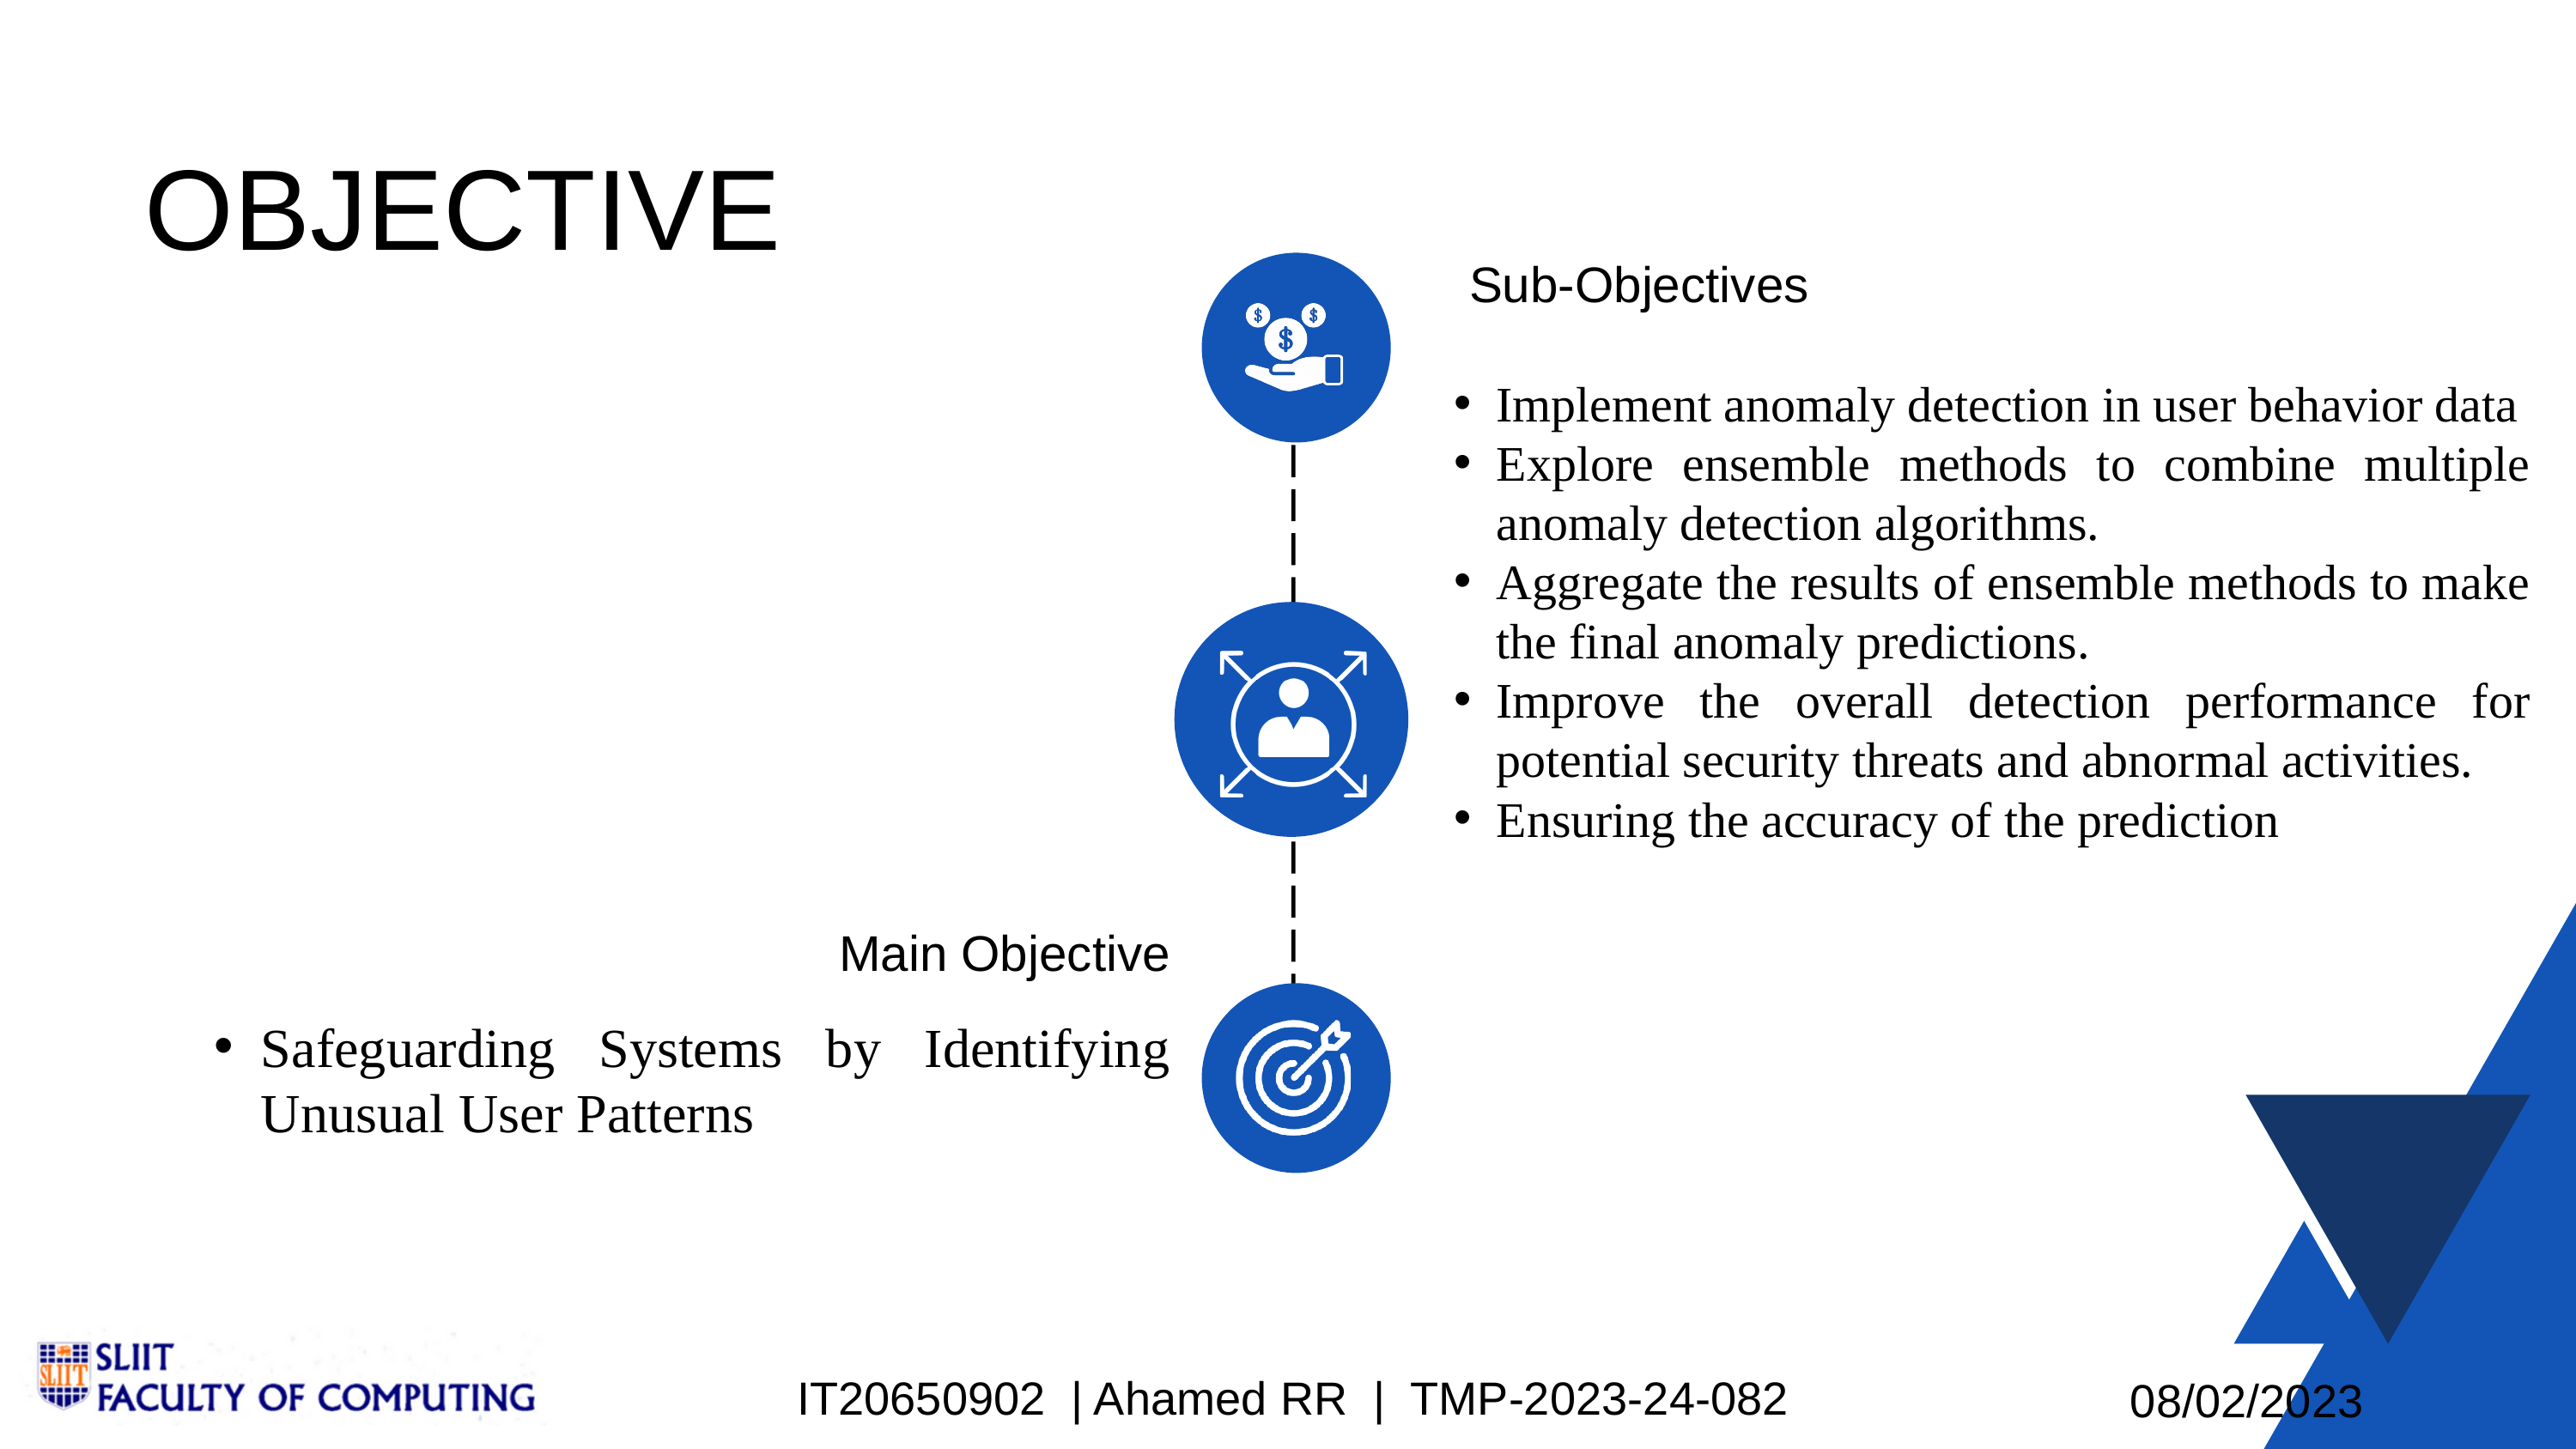

OBJECTIVE
Sub-Objectives

Implement anomaly detection in user behavior data
Explore ensemble methods to combine multiple anomaly detection algorithms.
Aggregate the results of ensemble methods to make the final anomaly predictions.
Improve the overall detection performance for potential security threats and abnormal activities.
Ensuring the accuracy of the prediction

Main Objective

Safeguarding Systems by Identifying Unusual User Patterns

IT20650902  | Ahamed RR  |  TMP-2023-24-082
08/02/2023